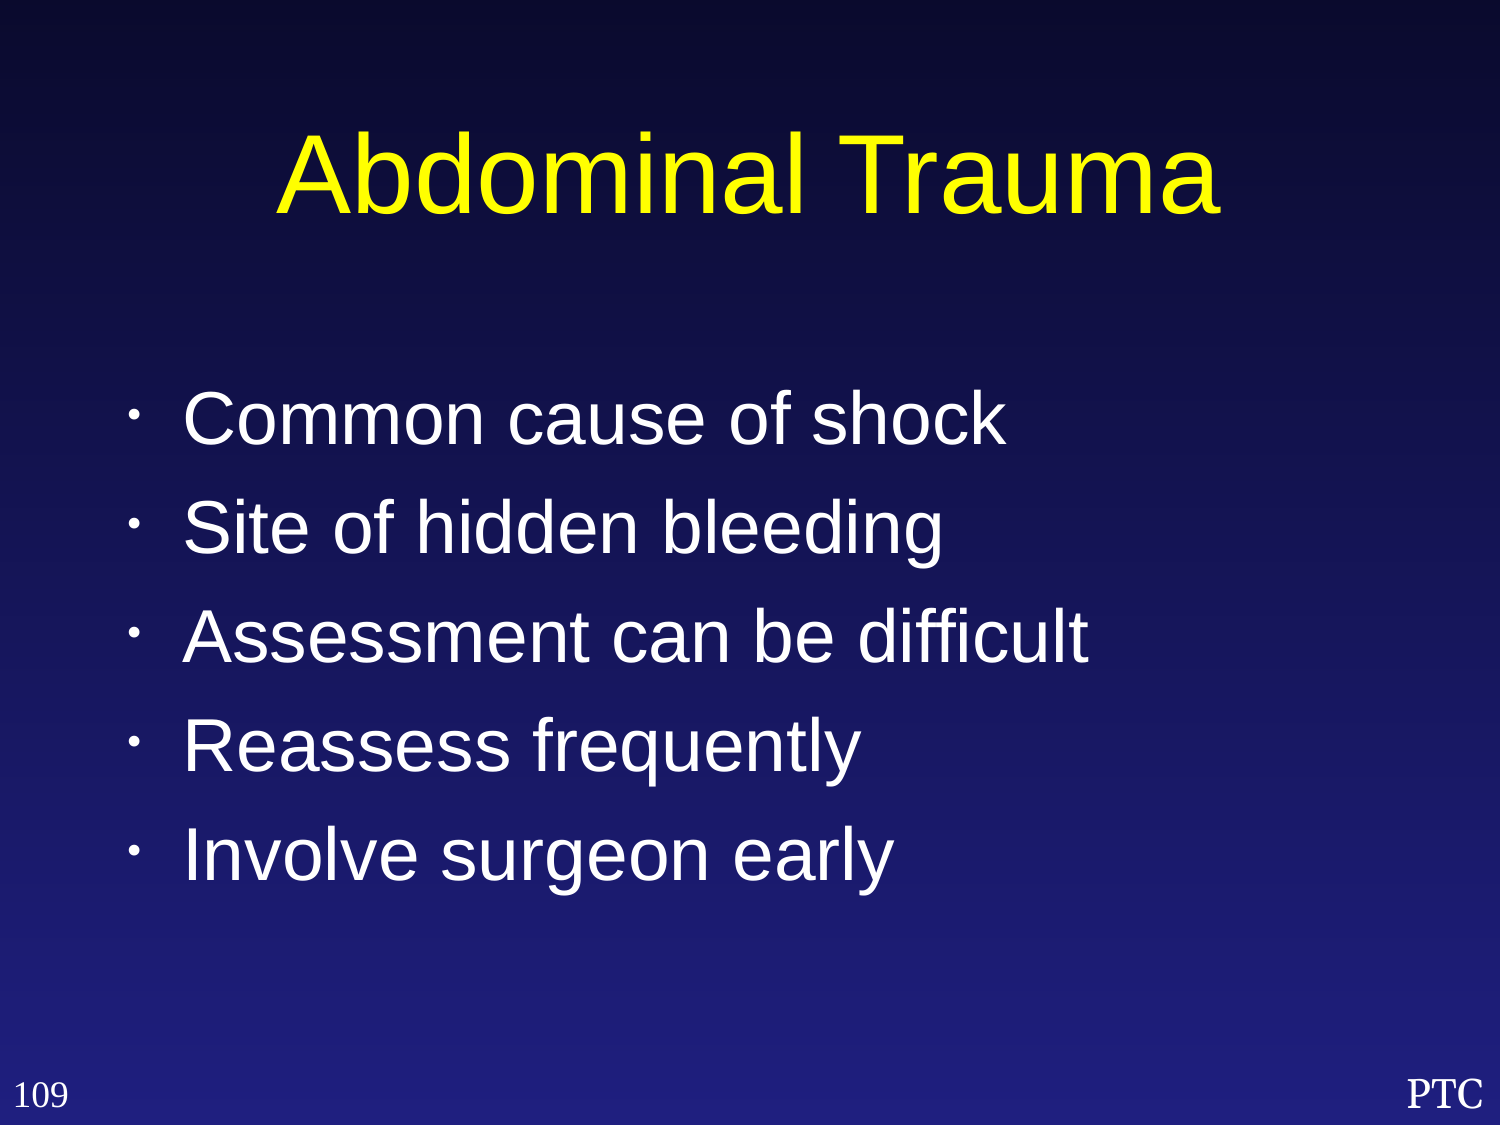

Abdominal Trauma
Common cause of shock
Site of hidden bleeding
Assessment can be difficult
Reassess frequently
Involve surgeon early
109